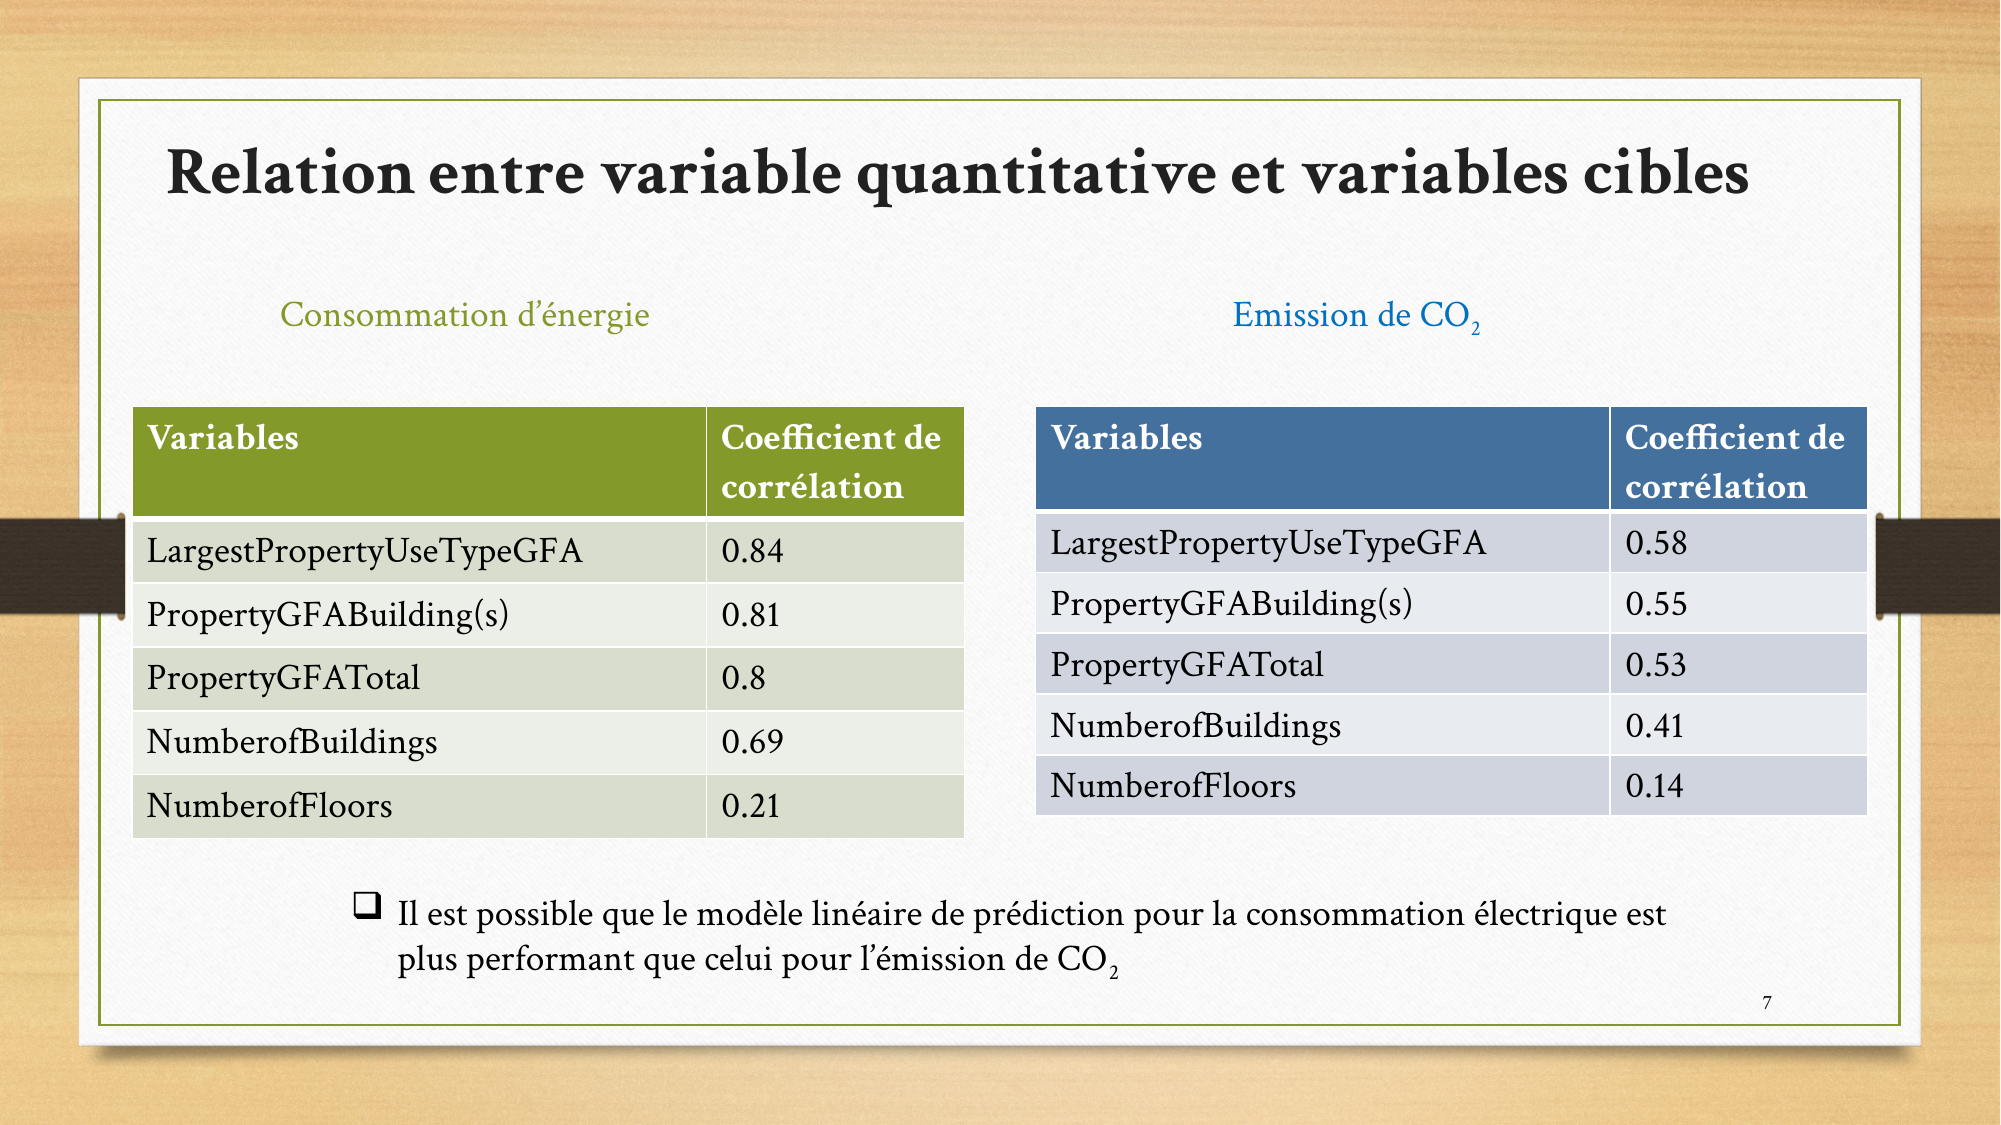

Relation entre variable quantitative et variables cibles
Consommation d’énergie
Emission de CO2
| Variables | Coefficient de corrélation |
| --- | --- |
| LargestPropertyUseTypeGFA | 0.84 |
| PropertyGFABuilding(s) | 0.81 |
| PropertyGFATotal | 0.8 |
| NumberofBuildings | 0.69 |
| NumberofFloors | 0.21 |
| Variables | Coefficient de corrélation |
| --- | --- |
| LargestPropertyUseTypeGFA | 0.58 |
| PropertyGFABuilding(s) | 0.55 |
| PropertyGFATotal | 0.53 |
| NumberofBuildings | 0.41 |
| NumberofFloors | 0.14 |
Il est possible que le modèle linéaire de prédiction pour la consommation électrique est plus performant que celui pour l’émission de CO2
7